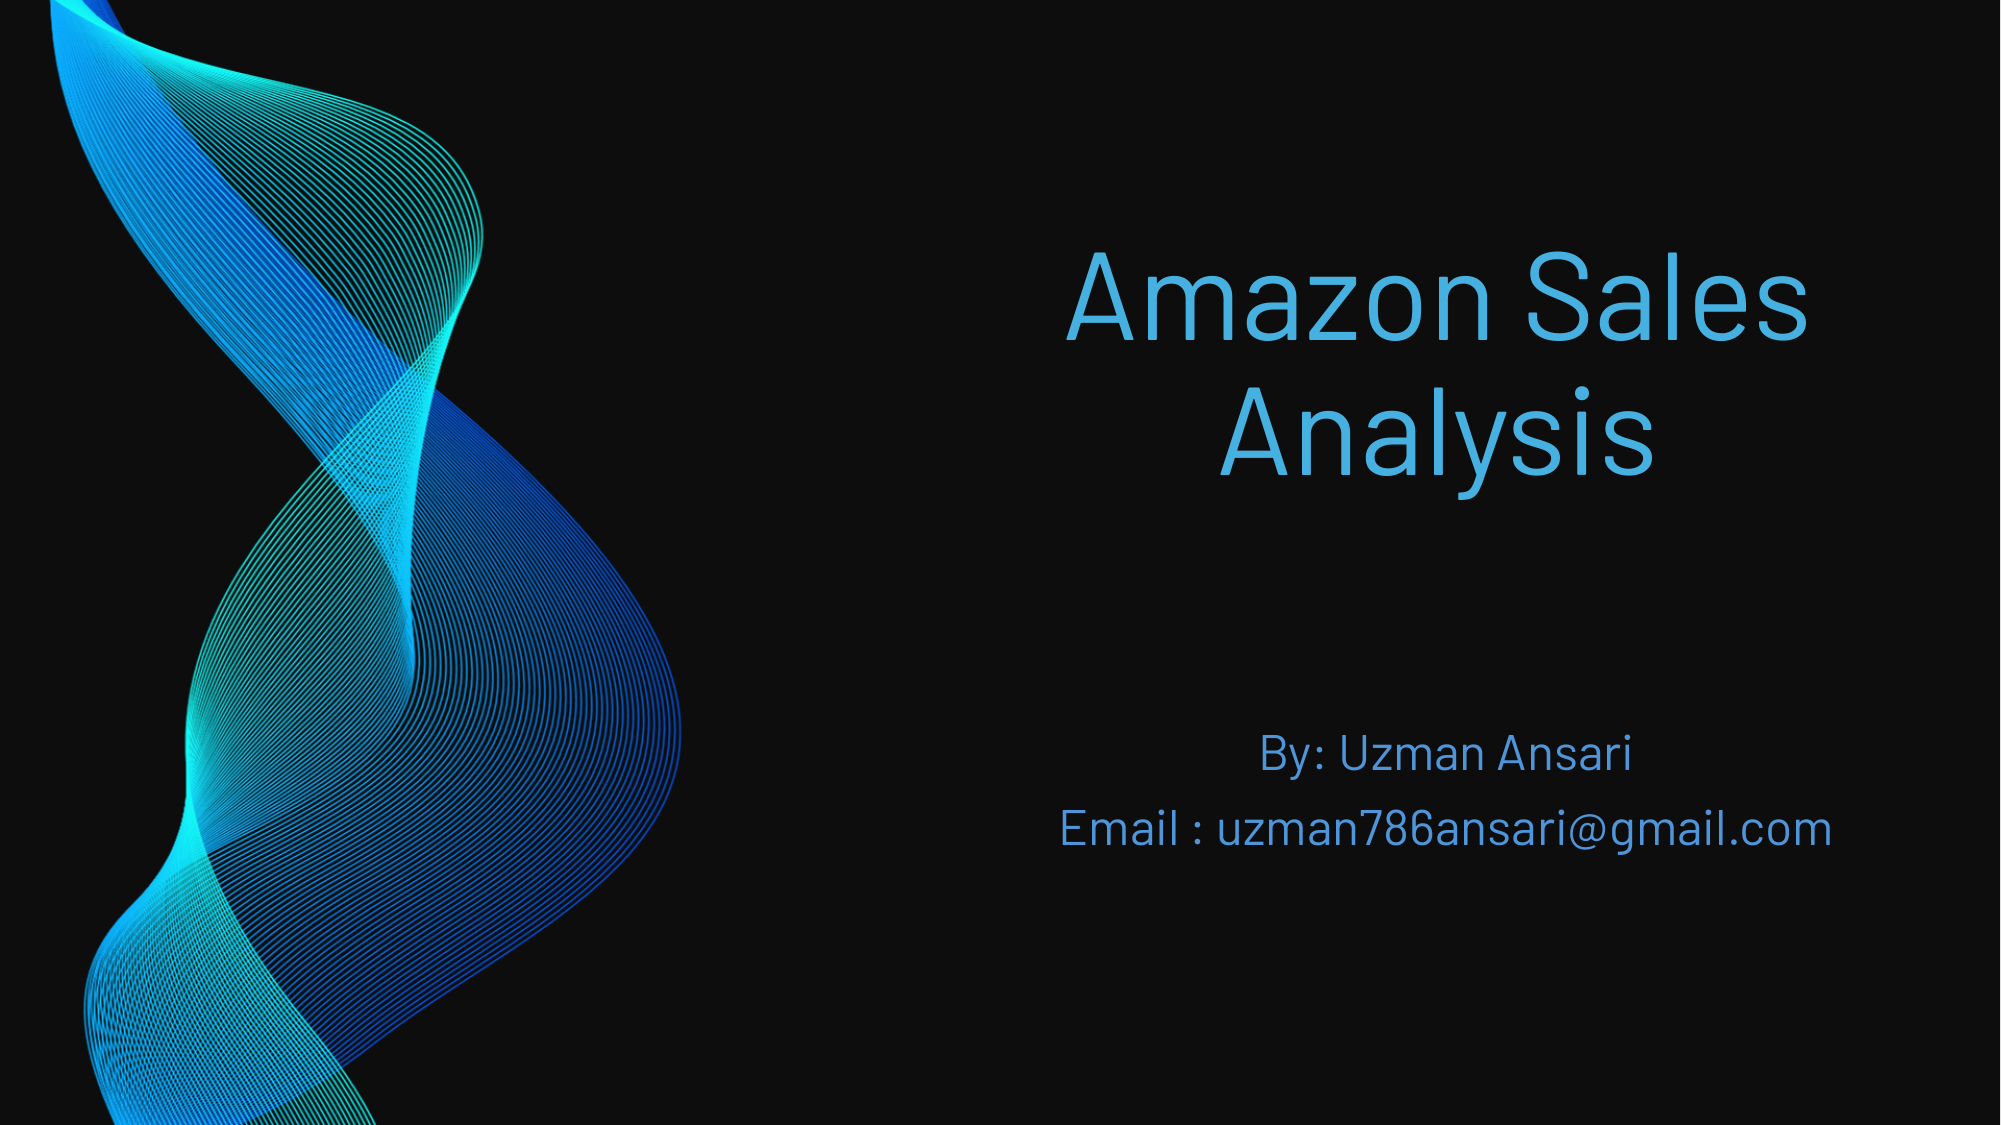

# Amazon Sales Analysis
By: Uzman Ansari
Email : uzman786ansari@gmail.com